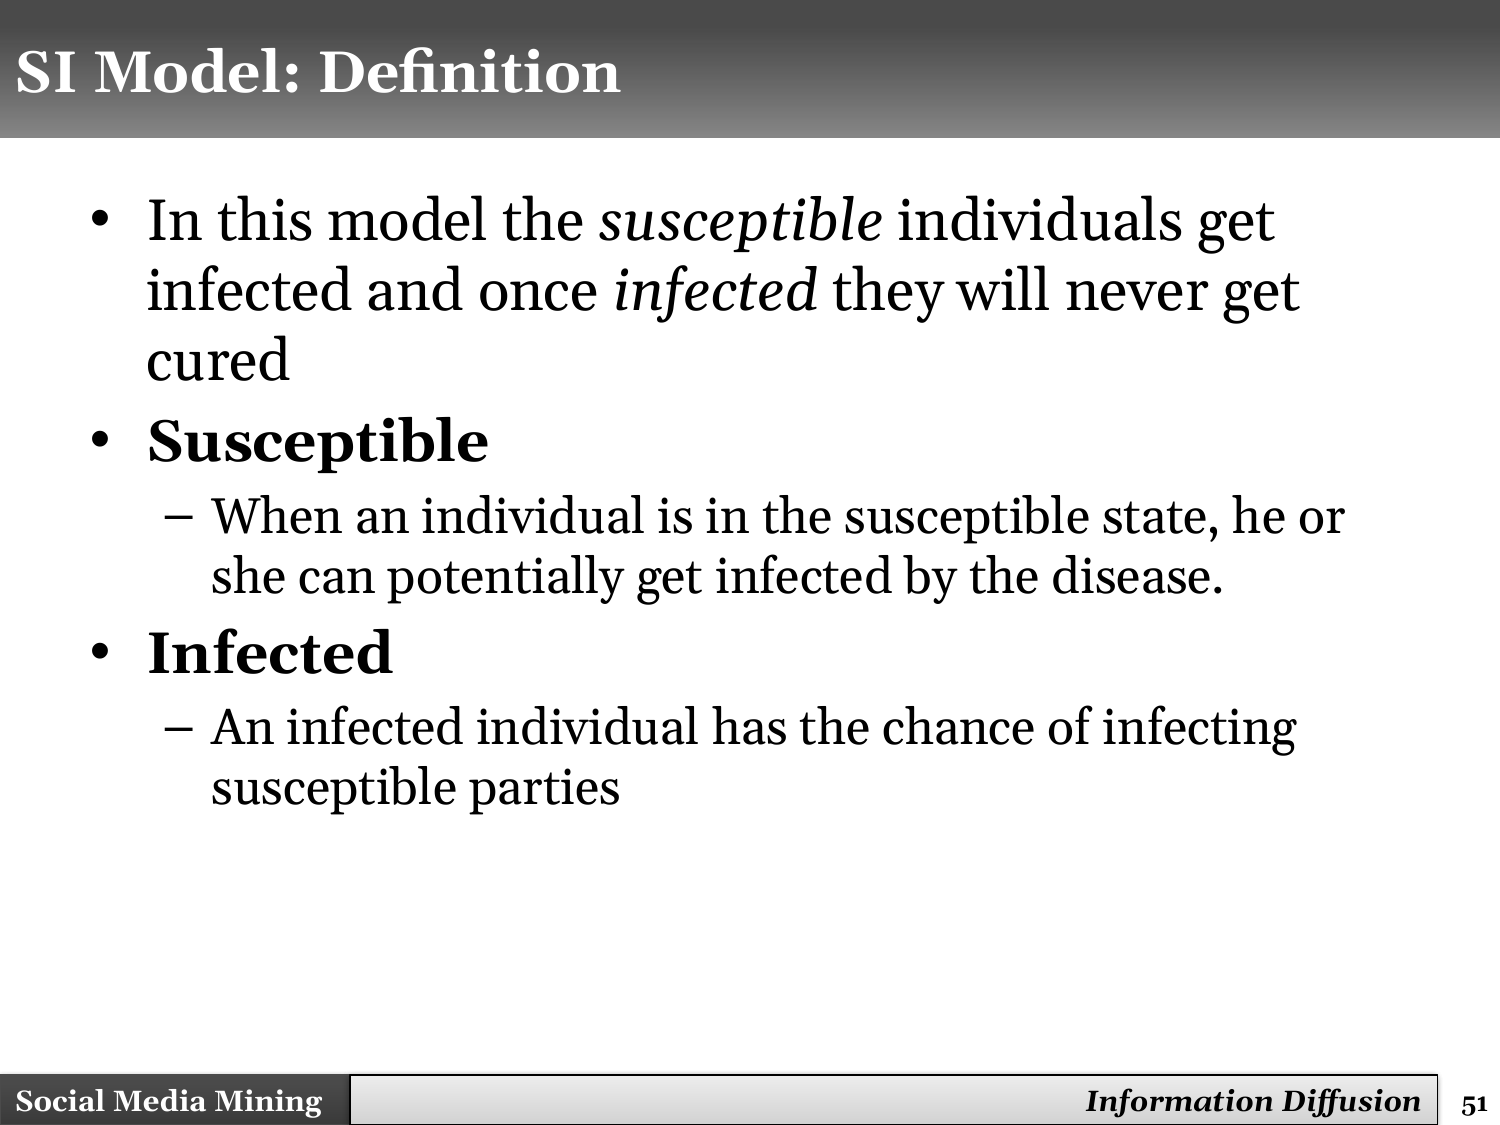

# SI Model: Definition
In this model the susceptible individuals get infected and once infected they will never get cured
Susceptible
When an individual is in the susceptible state, he or she can potentially get infected by the disease.
Infected
An infected individual has the chance of infecting susceptible parties